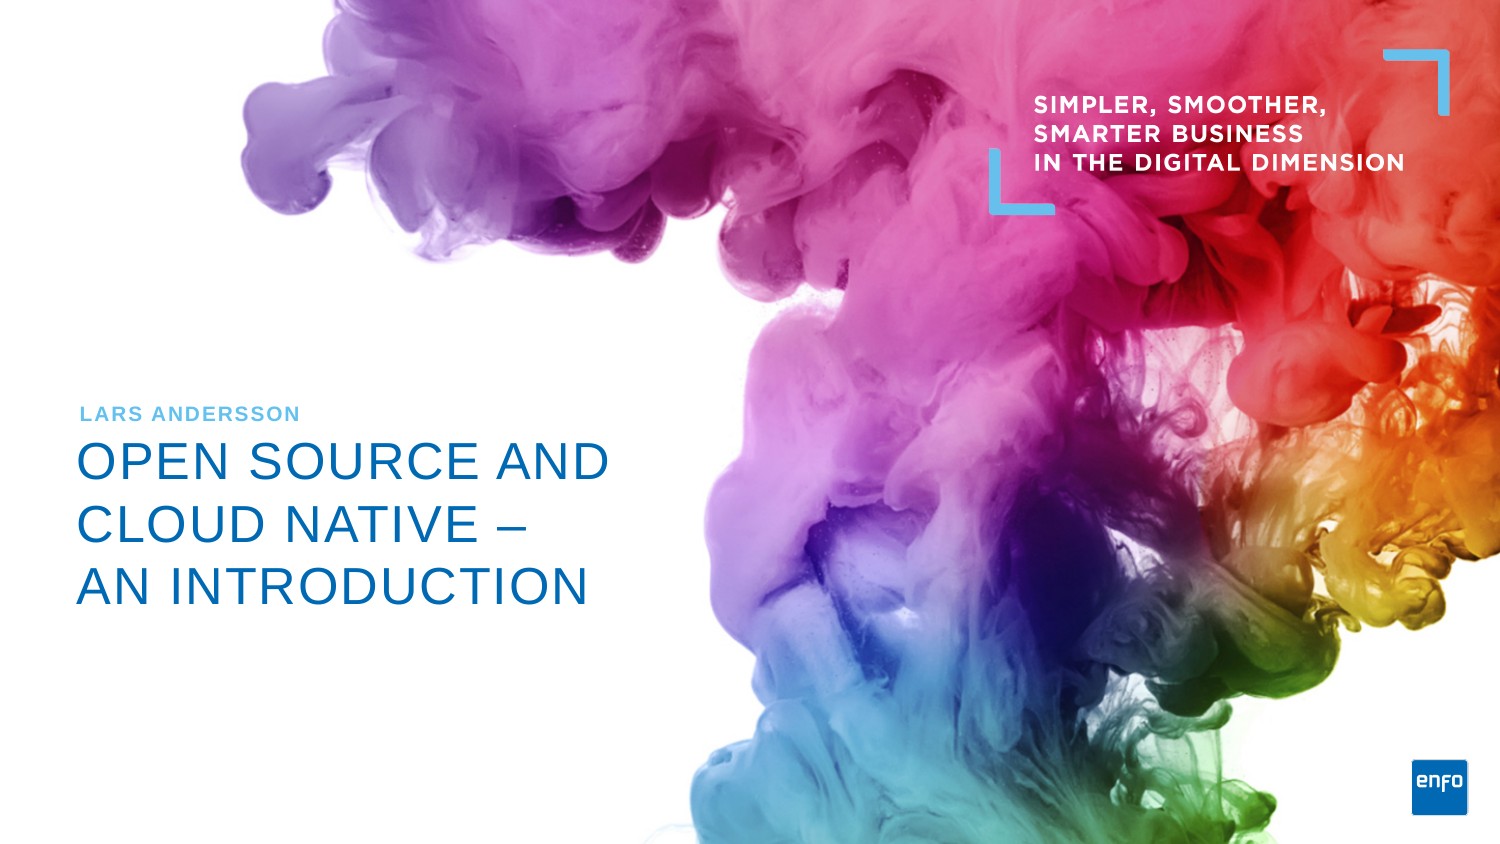

Lars andersson
open source and cloud native –
an introduction